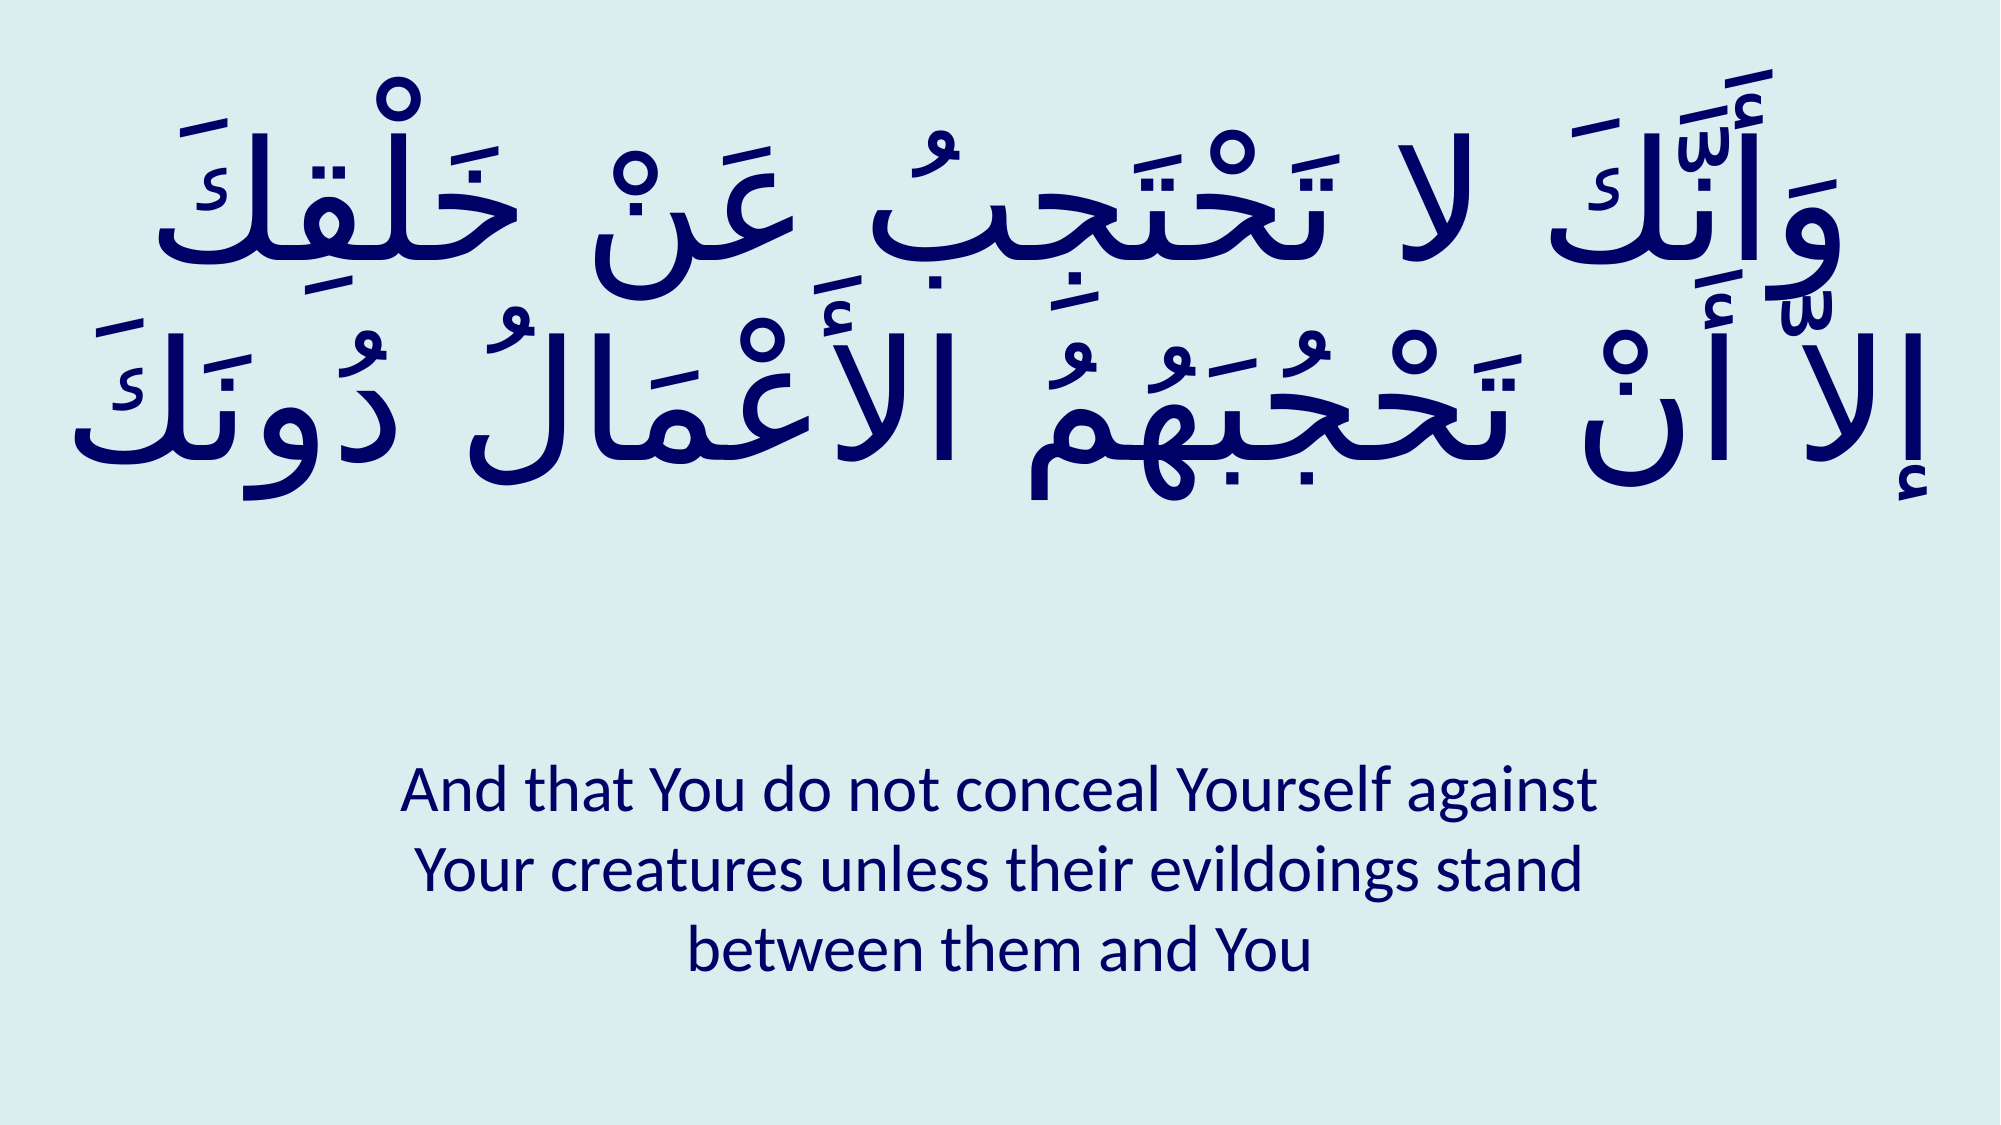

# وَأَنَّكَ لا تَحْتَجِبُ عَنْ خَلْقِكَ إلاّ أَنْ تَحْجُبَهُمُ الأَعْمَالُ دُونَكَ
And that You do not conceal Yourself against Your creatures unless their evildoings stand between them and You